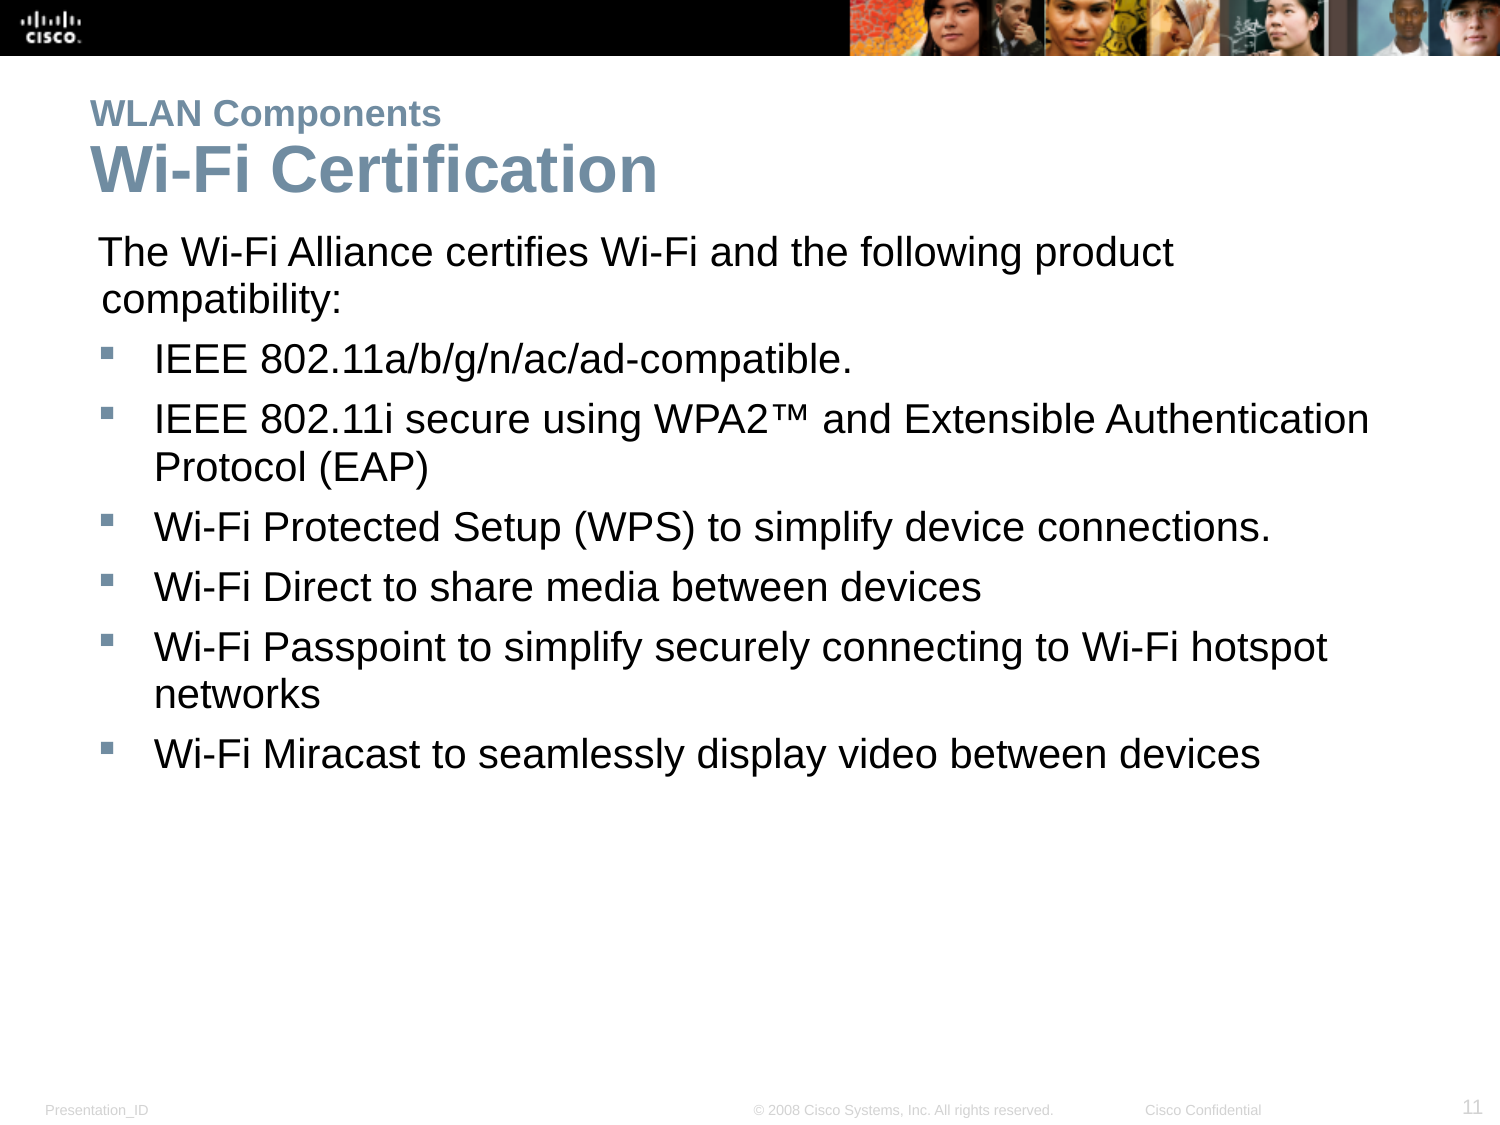

# WLAN Components Wi-Fi Certification
The Wi-Fi Alliance certifies Wi-Fi and the following product compatibility:
IEEE 802.11a/b/g/n/ac/ad-compatible.
IEEE 802.11i secure using WPA2™ and Extensible Authentication Protocol (EAP)
Wi-Fi Protected Setup (WPS) to simplify device connections.
Wi-Fi Direct to share media between devices
Wi-Fi Passpoint to simplify securely connecting to Wi-Fi hotspot networks
Wi-Fi Miracast to seamlessly display video between devices